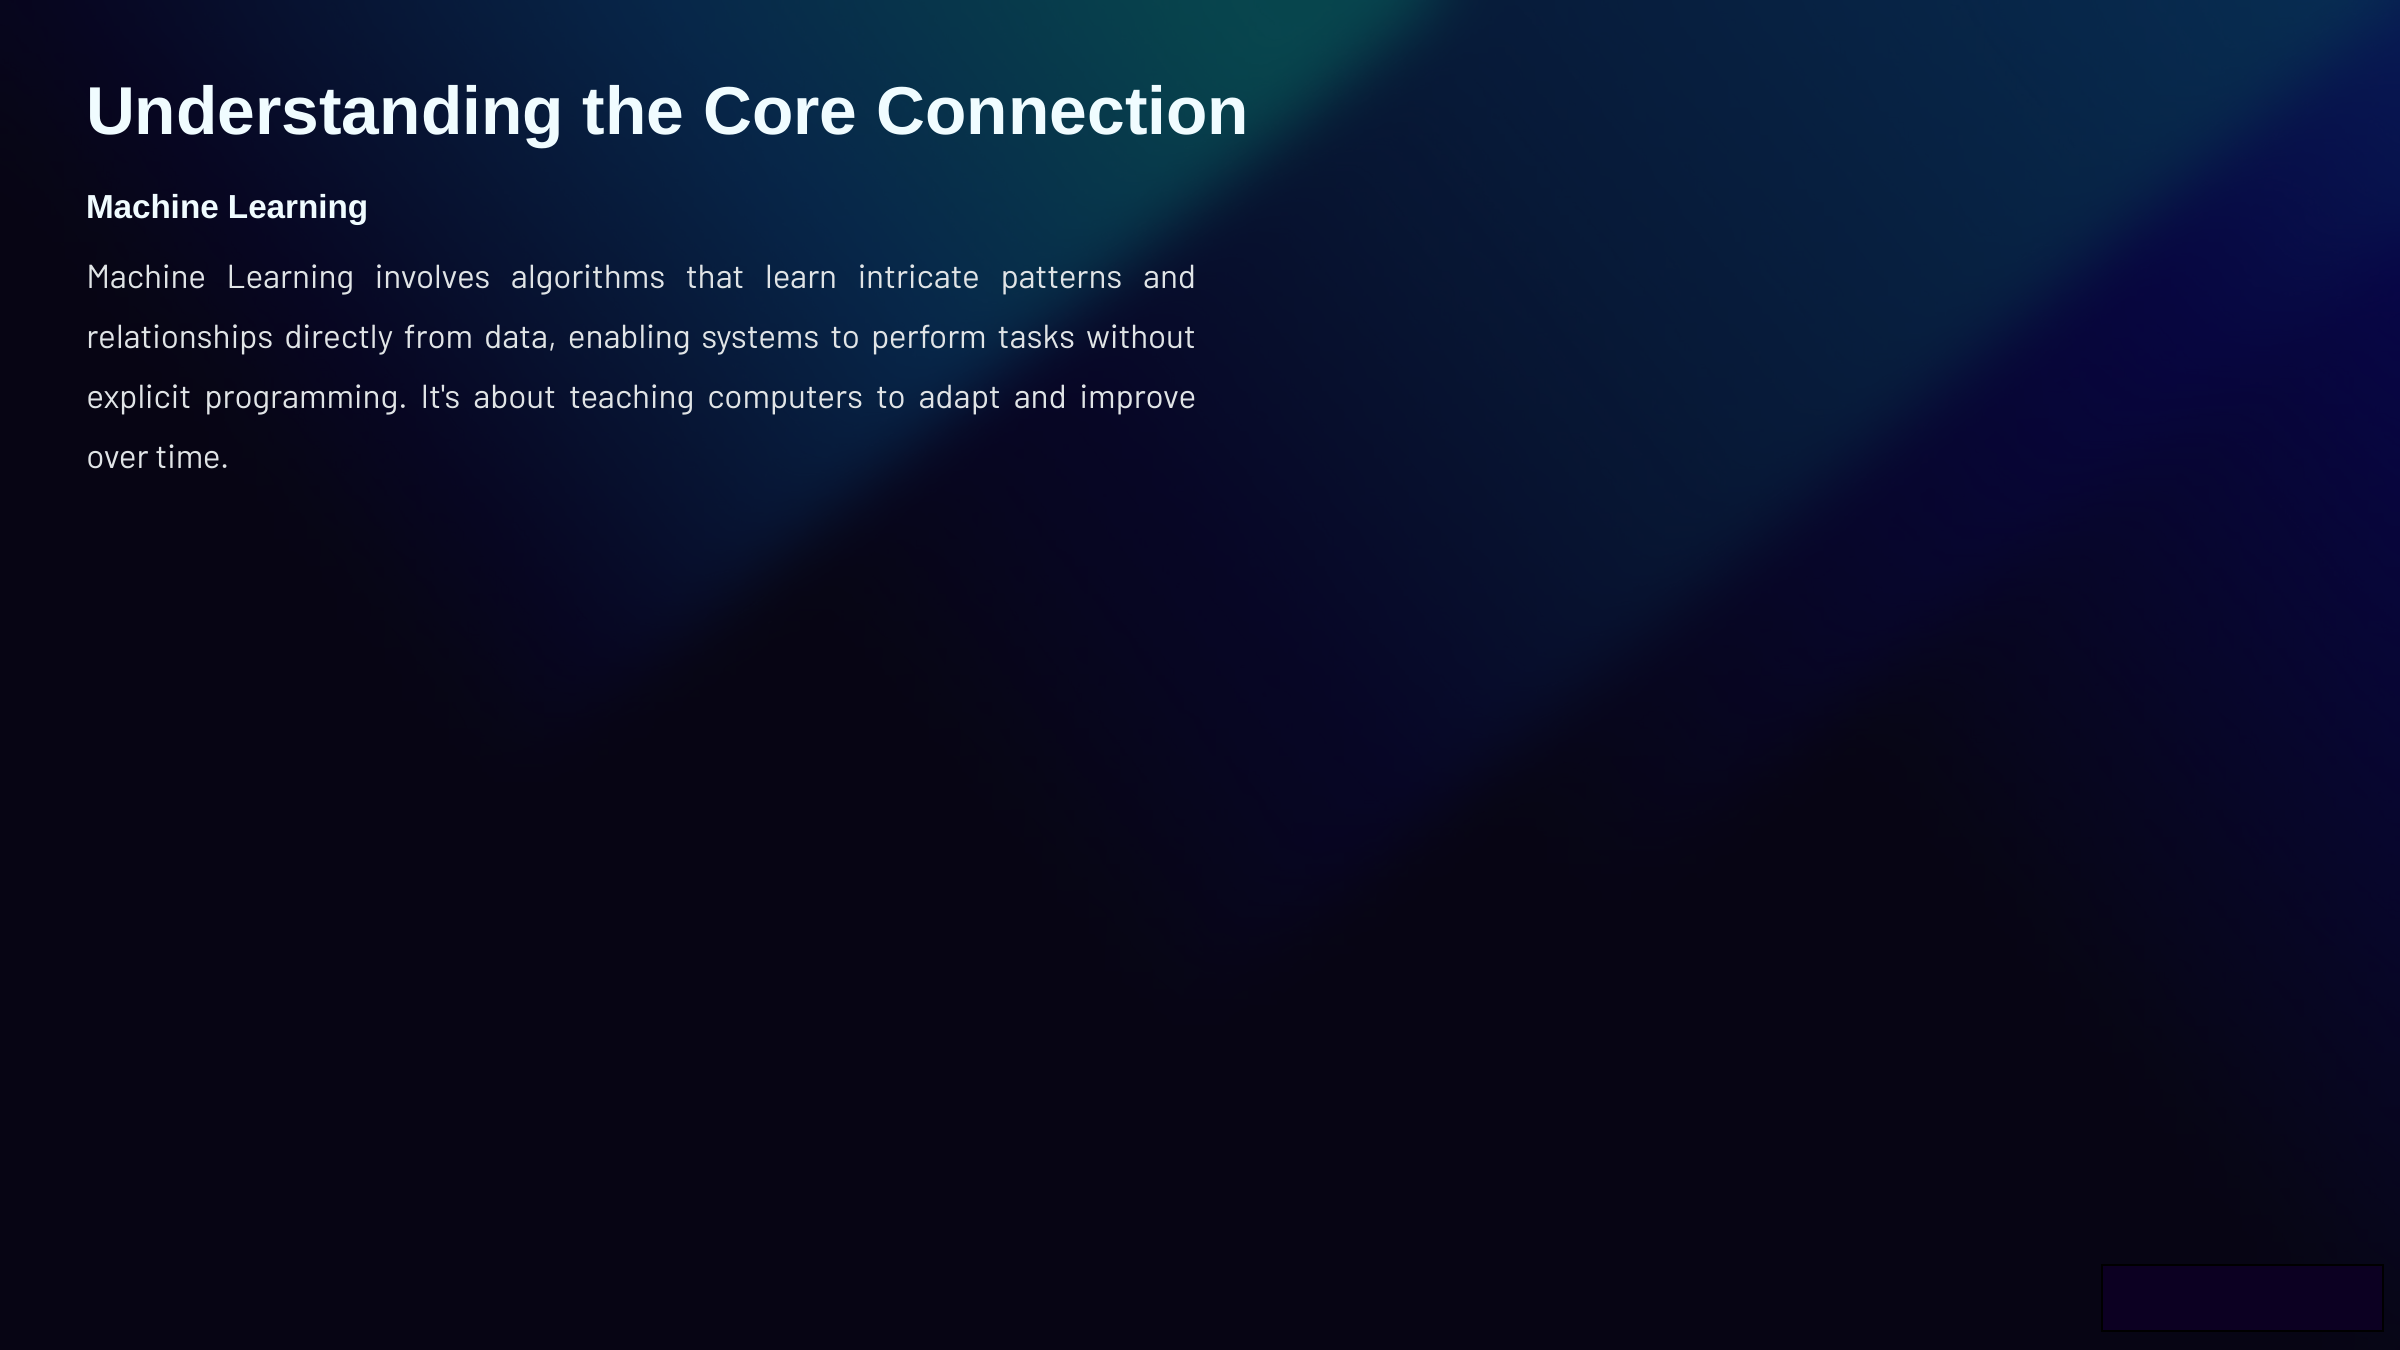

Understanding the Core Connection
Machine Learning
Machine Learning involves algorithms that learn intricate patterns and relationships directly from data, enabling systems to perform tasks without explicit programming. It's about teaching computers to adapt and improve over time.